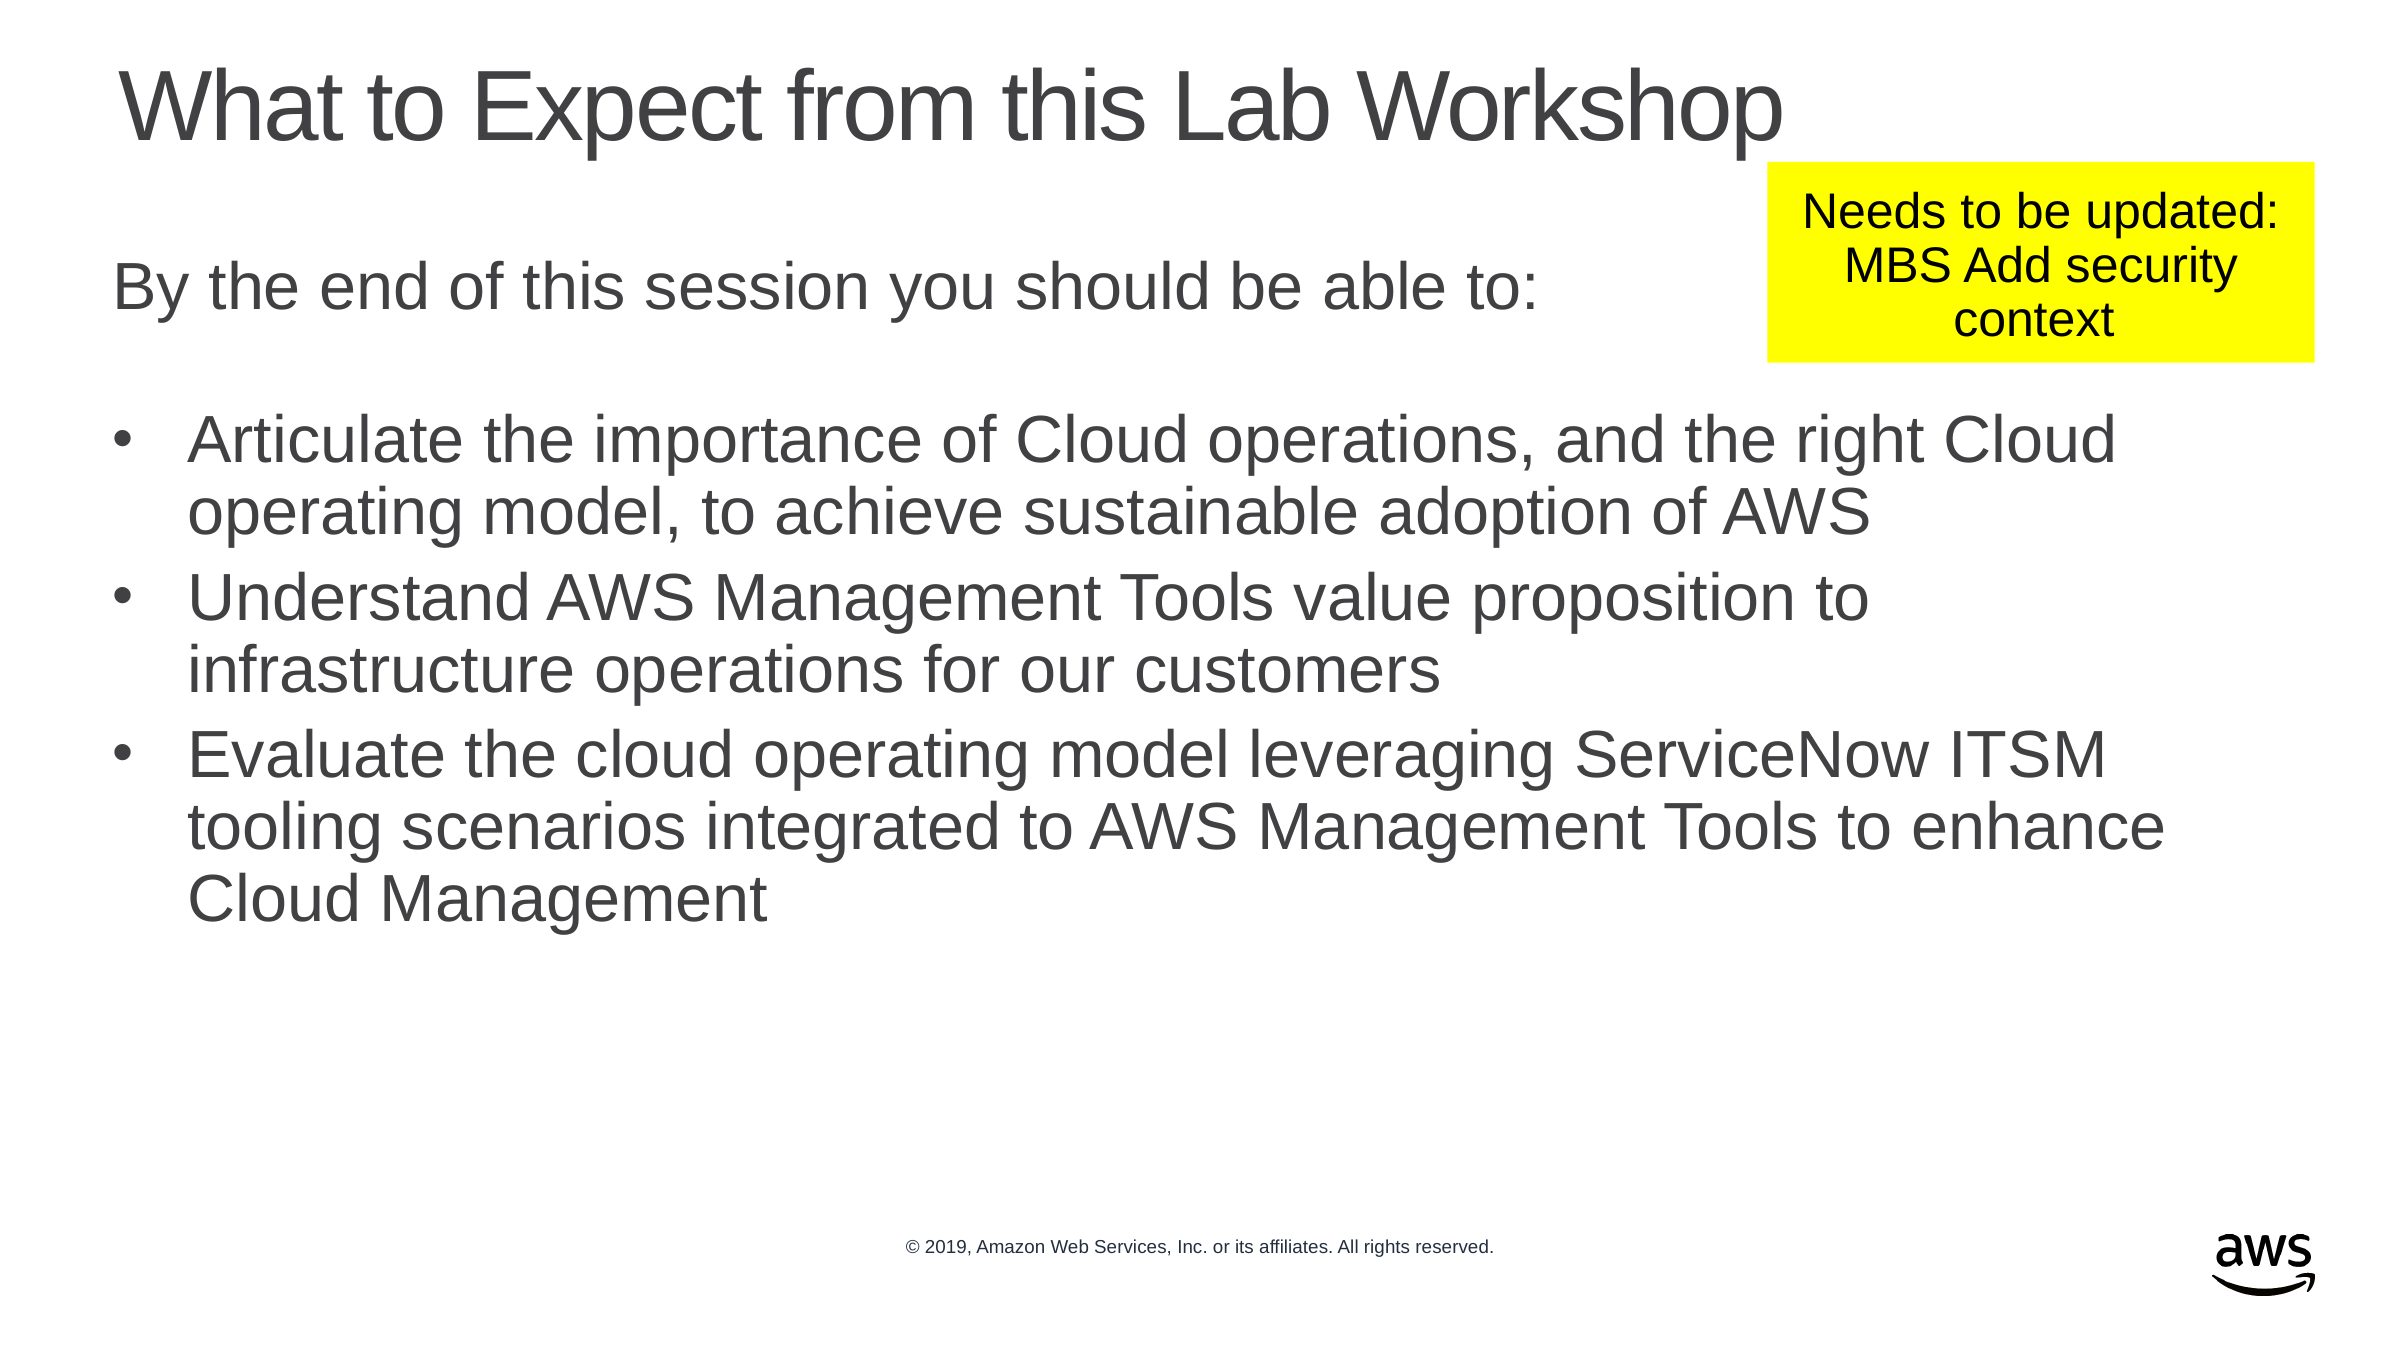

# What to Expect from this Lab Workshop
Needs to be updated: MBS Add security context
By the end of this session you should be able to:

Articulate the importance of Cloud operations, and the right Cloud operating model, to achieve sustainable adoption of AWS
Understand AWS Management Tools value proposition to infrastructure operations for our customers
Evaluate the cloud operating model leveraging ServiceNow ITSM tooling scenarios integrated to AWS Management Tools to enhance Cloud Management